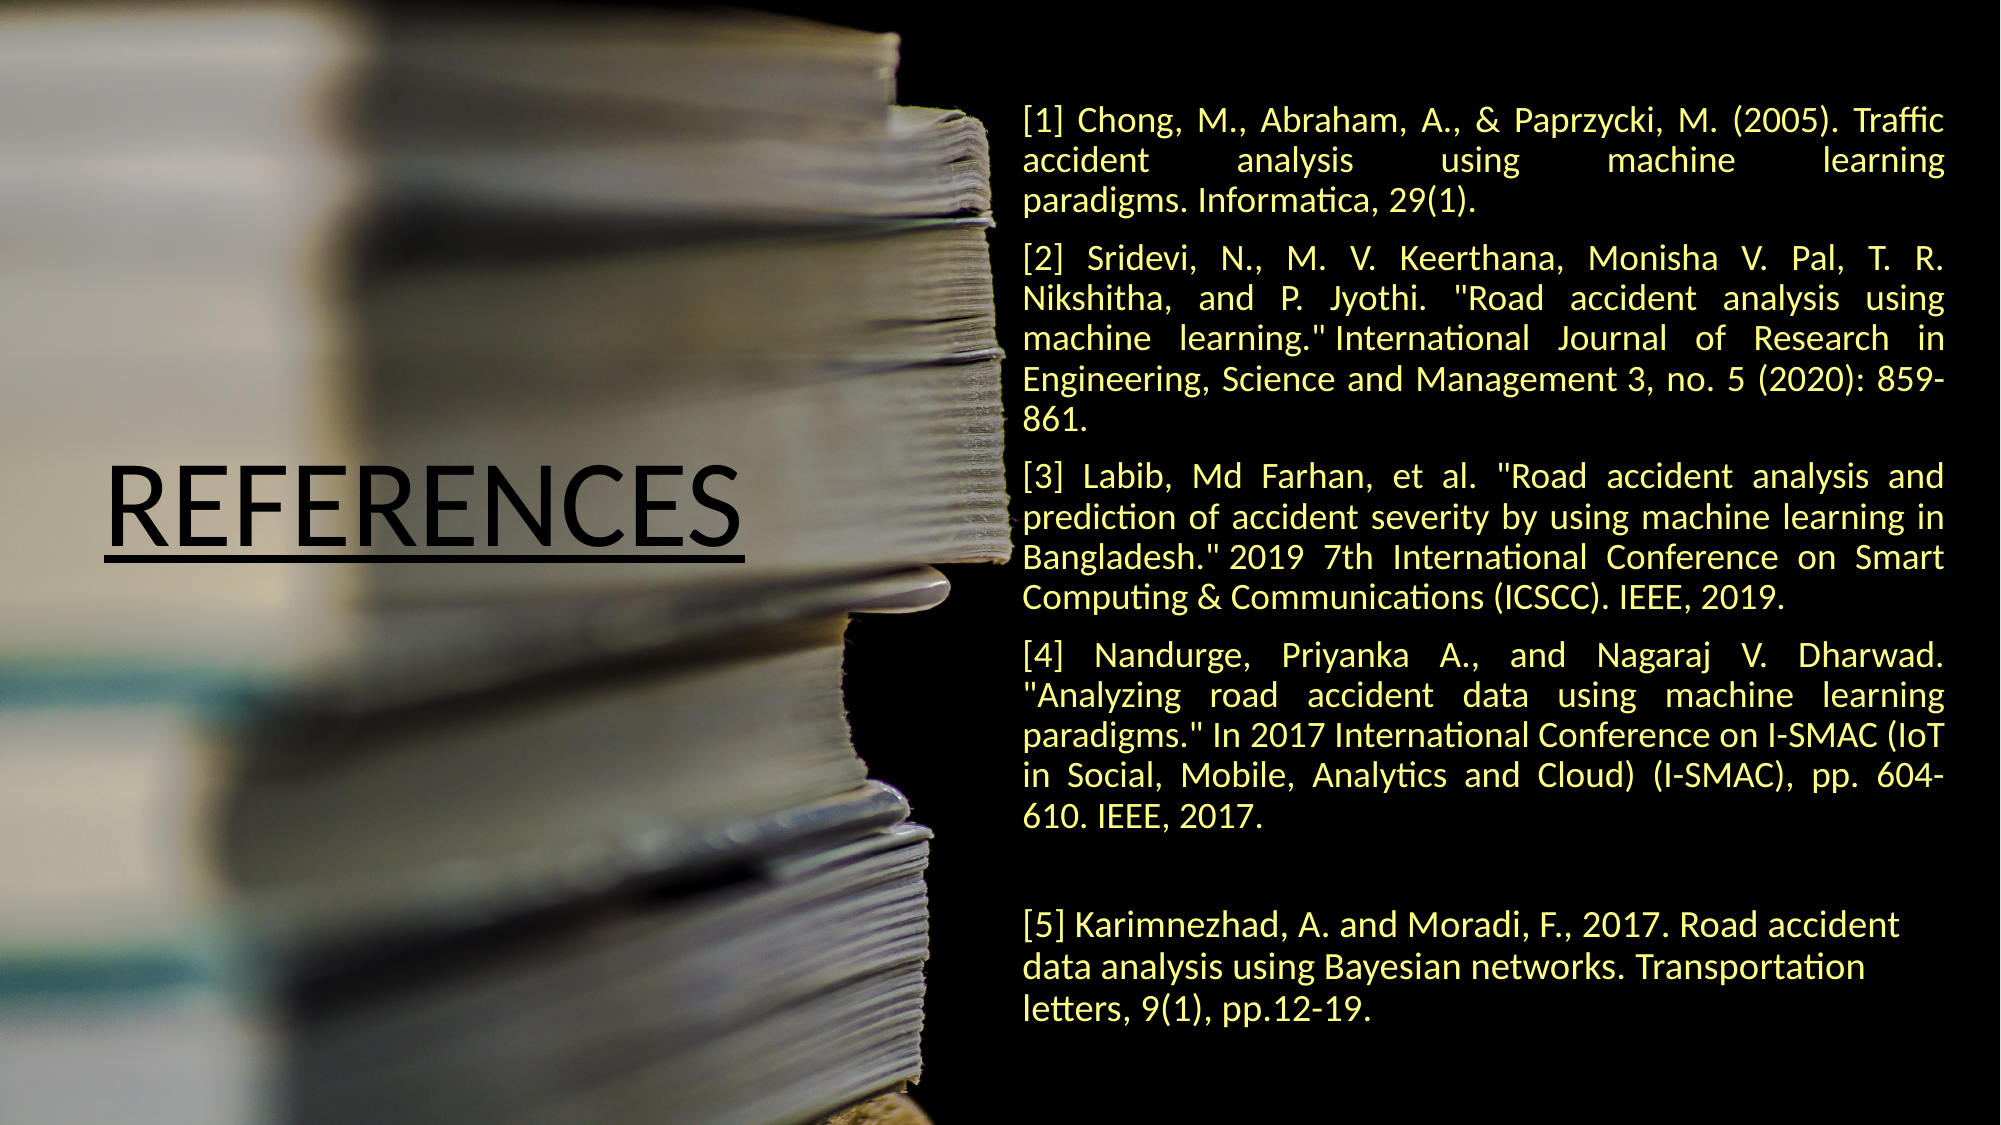

[1] Chong, M., Abraham, A., & Paprzycki, M. (2005). Traffic accident analysis using machine learning paradigms. Informatica, 29(1).
[2] Sridevi, N., M. V. Keerthana, Monisha V. Pal, T. R. Nikshitha, and P. Jyothi. "Road accident analysis using machine learning." International Journal of Research in Engineering, Science and Management 3, no. 5 (2020): 859-861.
[3] Labib, Md Farhan, et al. "Road accident analysis and prediction of accident severity by using machine learning in Bangladesh." 2019 7th International Conference on Smart Computing & Communications (ICSCC). IEEE, 2019.
[4] Nandurge, Priyanka A., and Nagaraj V. Dharwad. "Analyzing road accident data using machine learning paradigms." In 2017 International Conference on I-SMAC (IoT in Social, Mobile, Analytics and Cloud) (I-SMAC), pp. 604-610. IEEE, 2017.

[5] Karimnezhad, A. and Moradi, F., 2017. Road accident data analysis using Bayesian networks. Transportation letters, 9(1), pp.12-19.

# REFERENCES